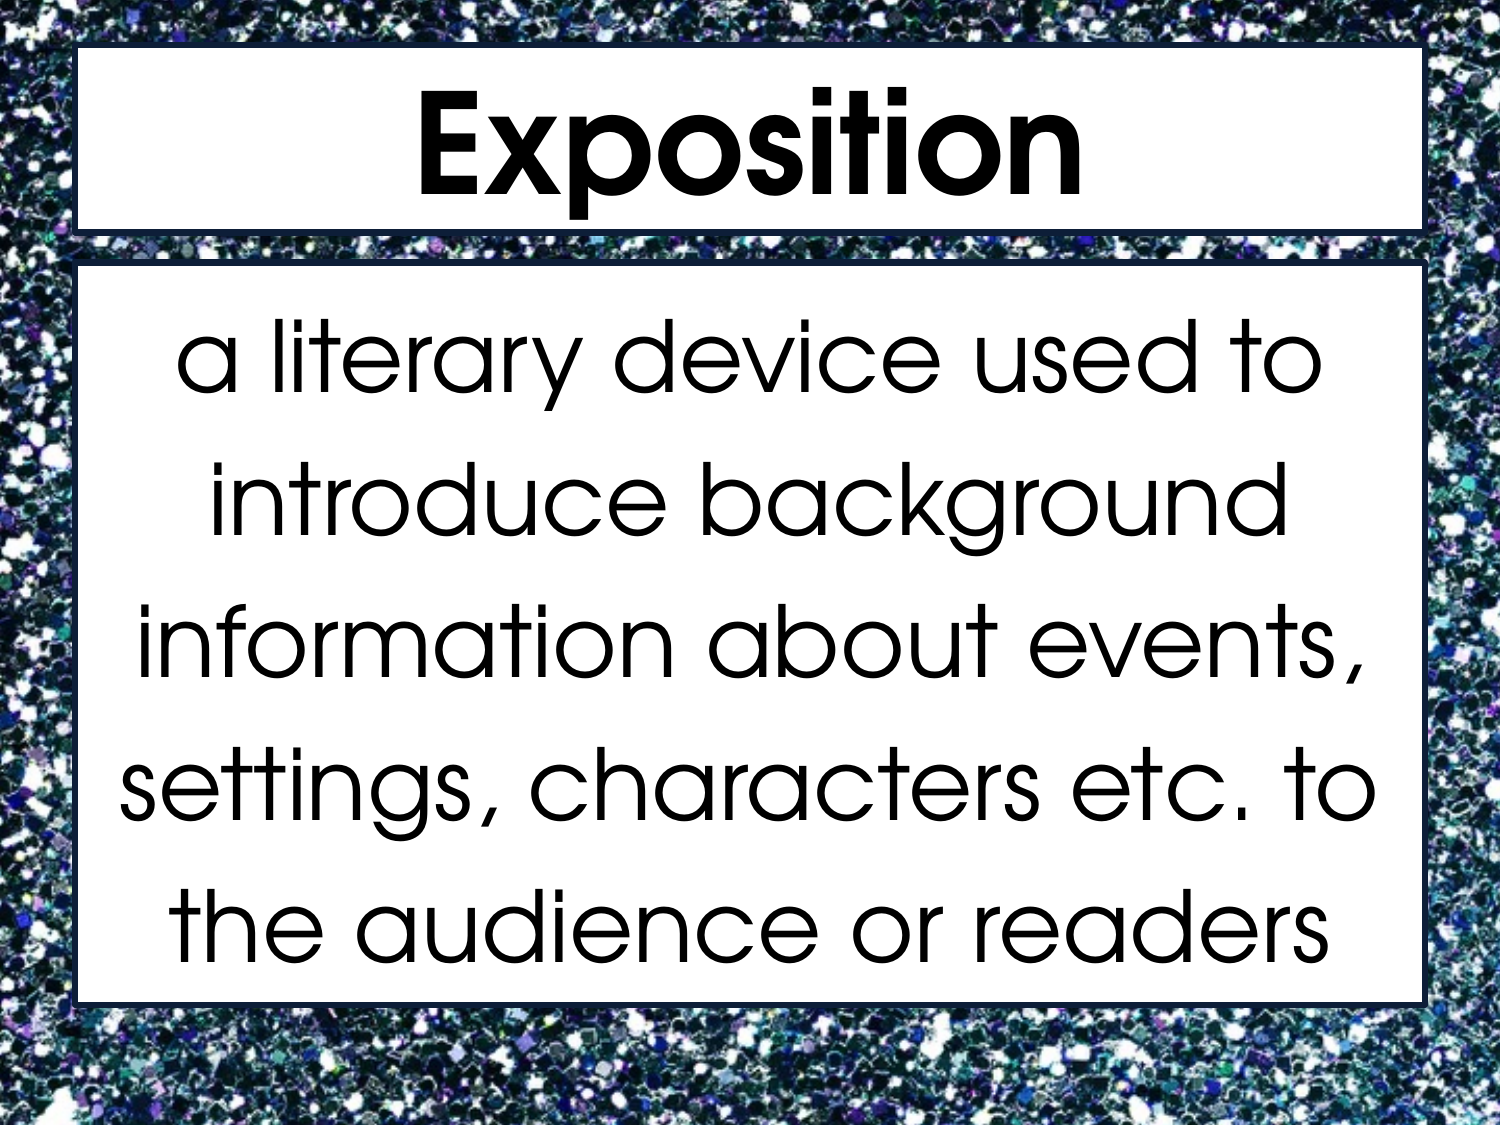

# Exposition
a literary device used to introduce background information about events, settings, characters etc. to the audience or readers